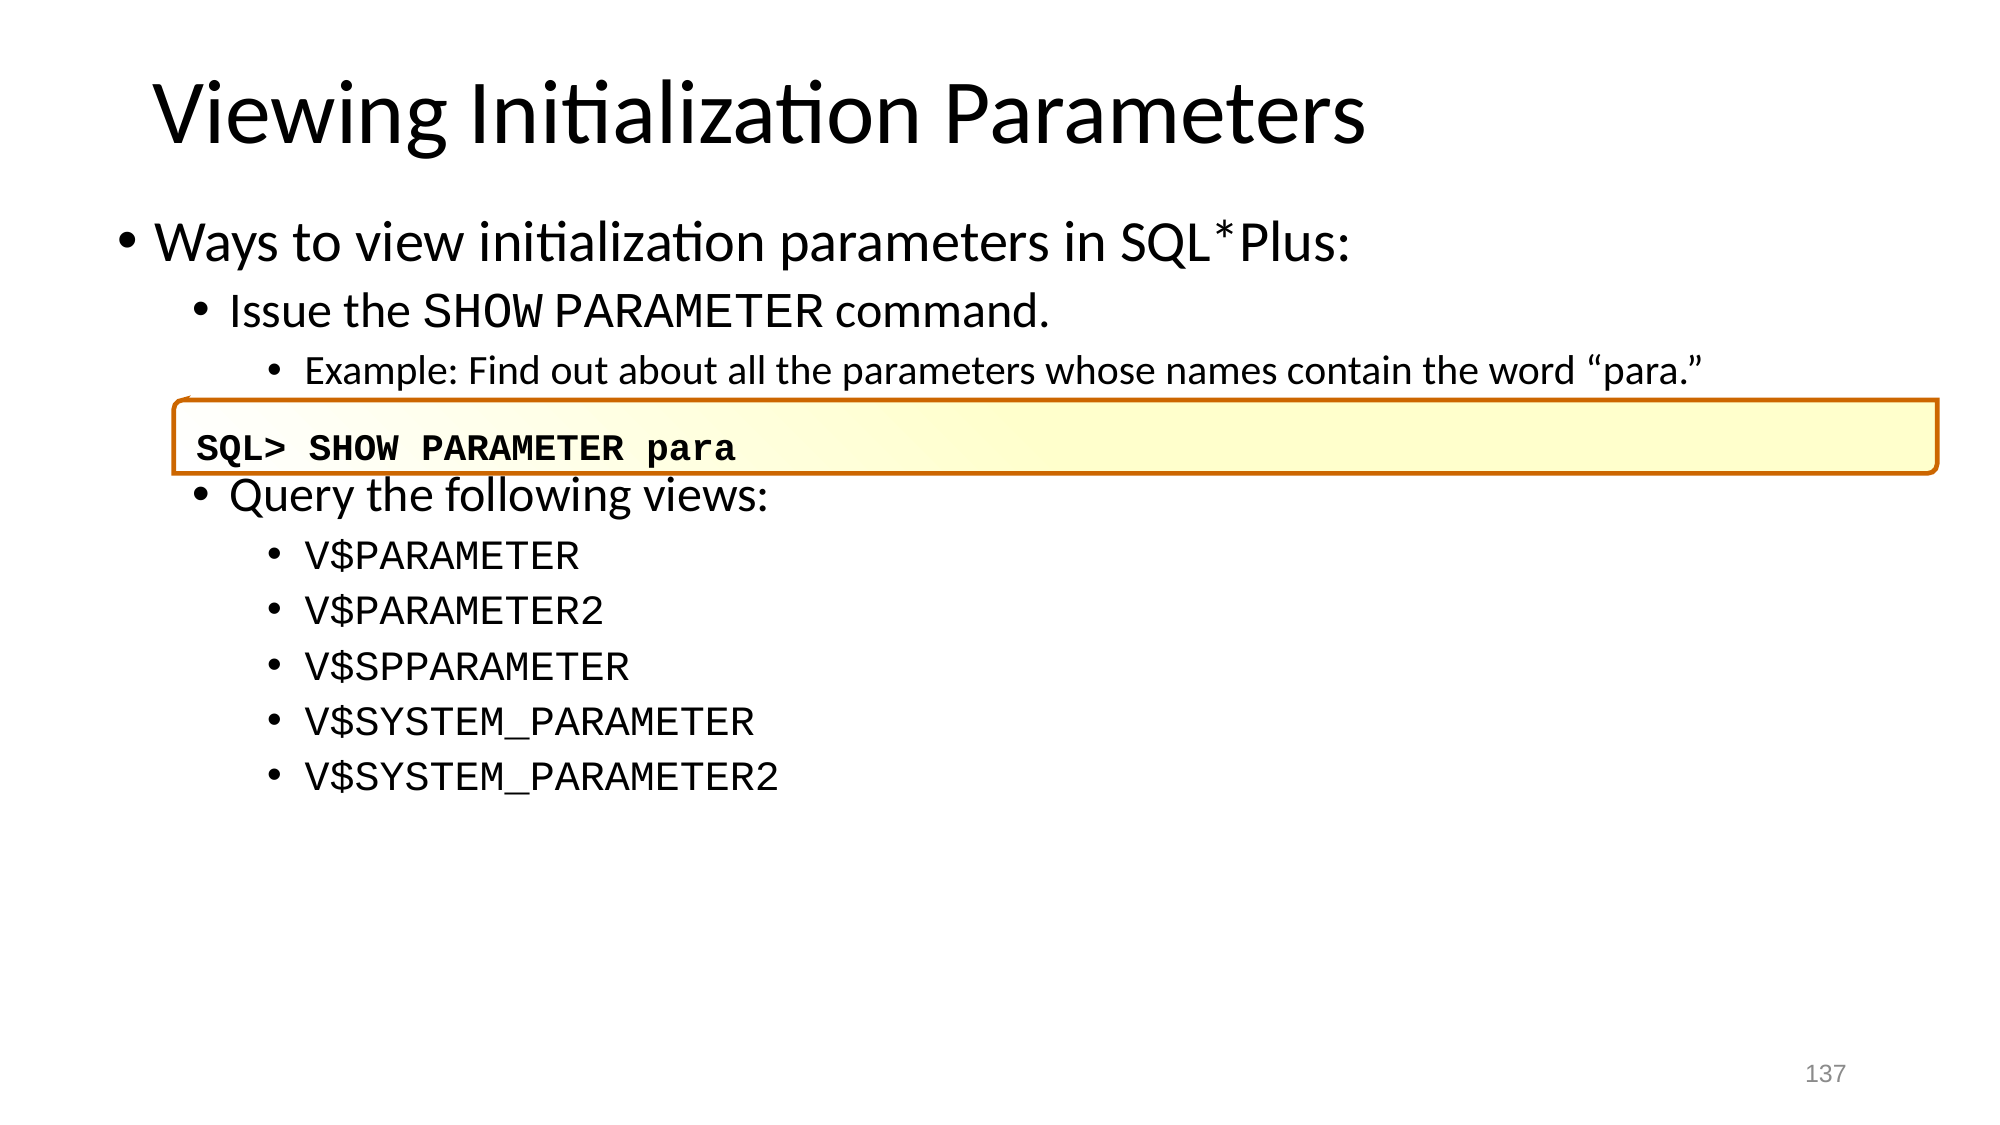

# Viewing Initialization Parameters
Ways to view initialization parameters in SQL*Plus:
Issue the SHOW PARAMETER command.
Example: Find out about all the parameters whose names contain the word “para.”

Query the following views:
V$PARAMETER
V$PARAMETER2
V$SPPARAMETER
V$SYSTEM_PARAMETER
V$SYSTEM_PARAMETER2

SQL> SHOW PARAMETER para
137